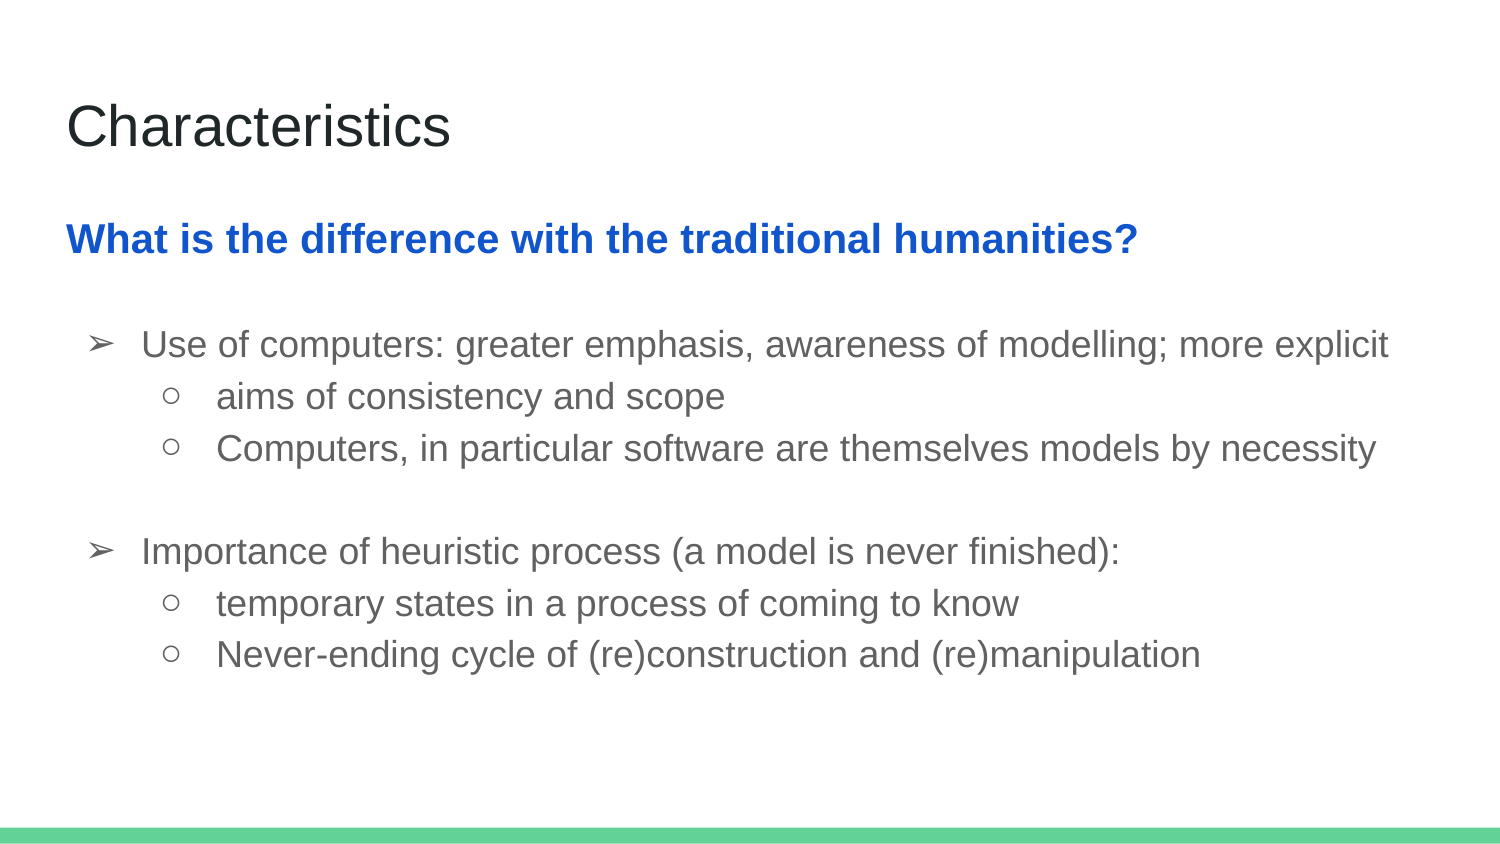

# Characteristics
What is the difference with the traditional humanities?

Use of computers: greater emphasis, awareness of modelling; more explicit
aims of consistency and scope
Computers, in particular software are themselves models by necessity

Importance of heuristic process (a model is never finished):
temporary states in a process of coming to know
Never-ending cycle of (re)construction and (re)manipulation